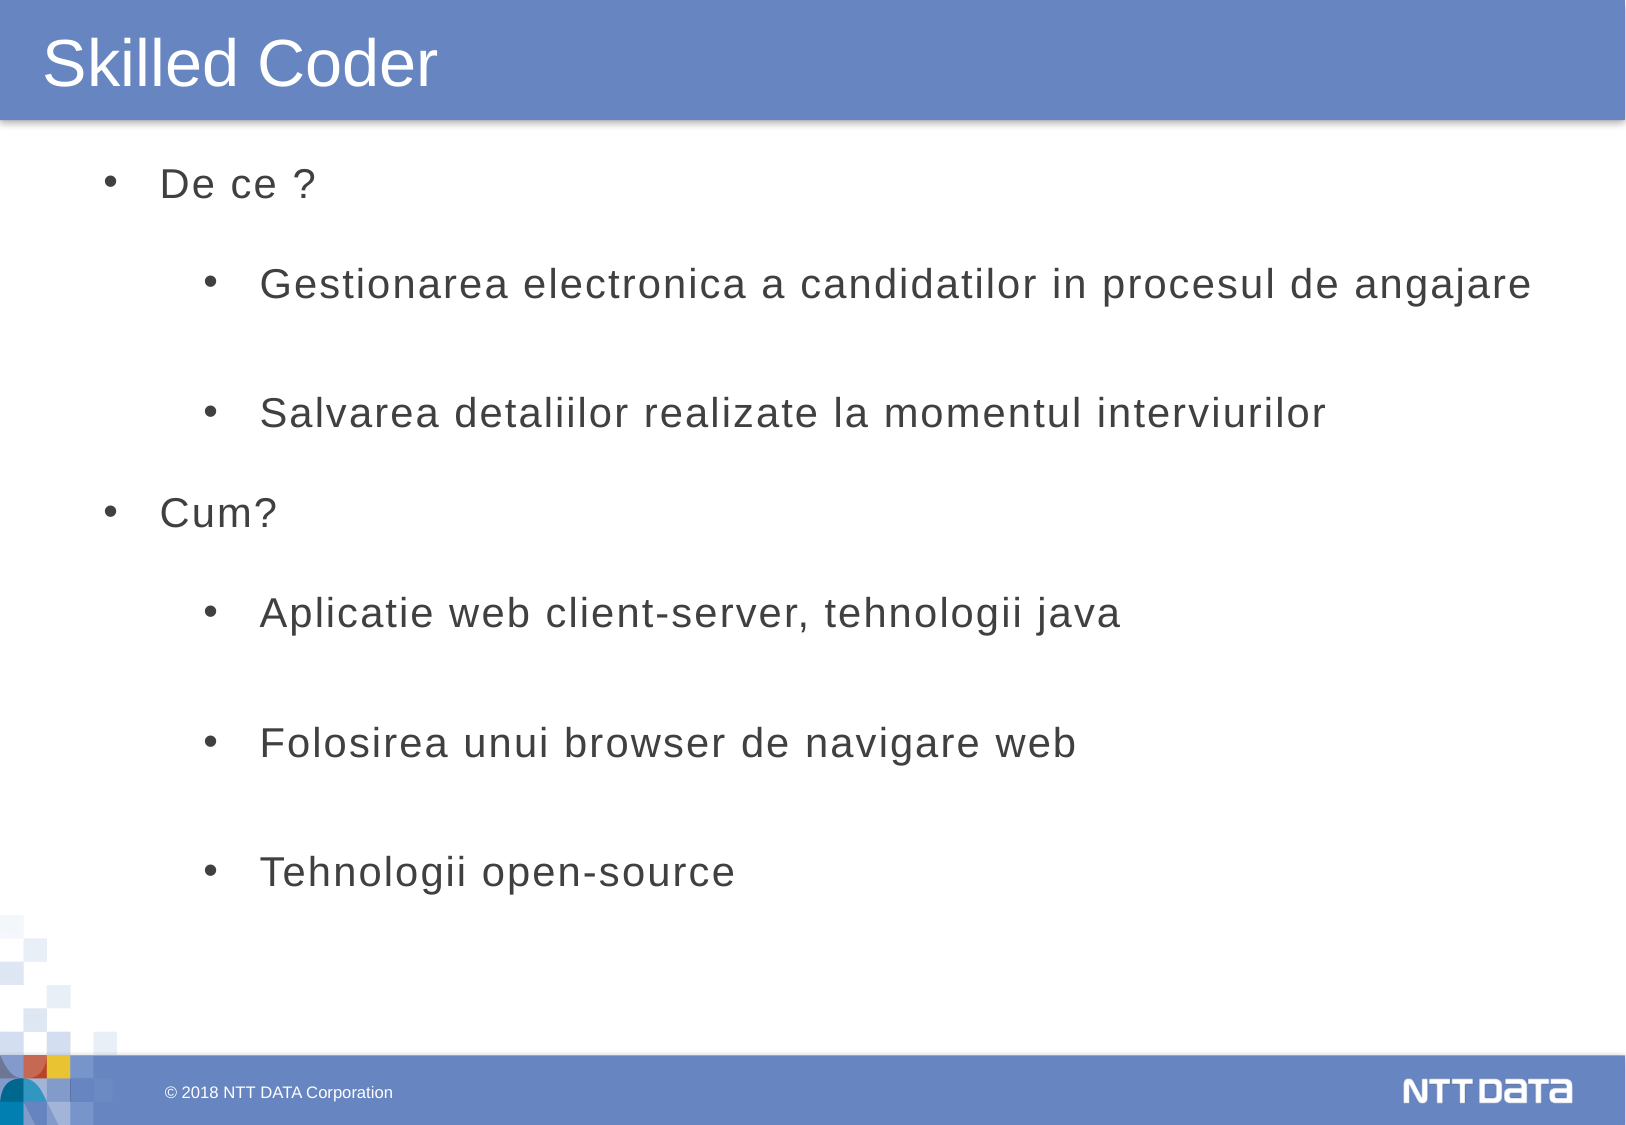

Skilled Coder
De ce ?

Gestionarea electronica a candidatilor in procesul de angajare

Salvarea detaliilor realizate la momentul interviurilor

Cum?

Aplicatie web client-server, tehnologii java

Folosirea unui browser de navigare web

Tehnologii open-source